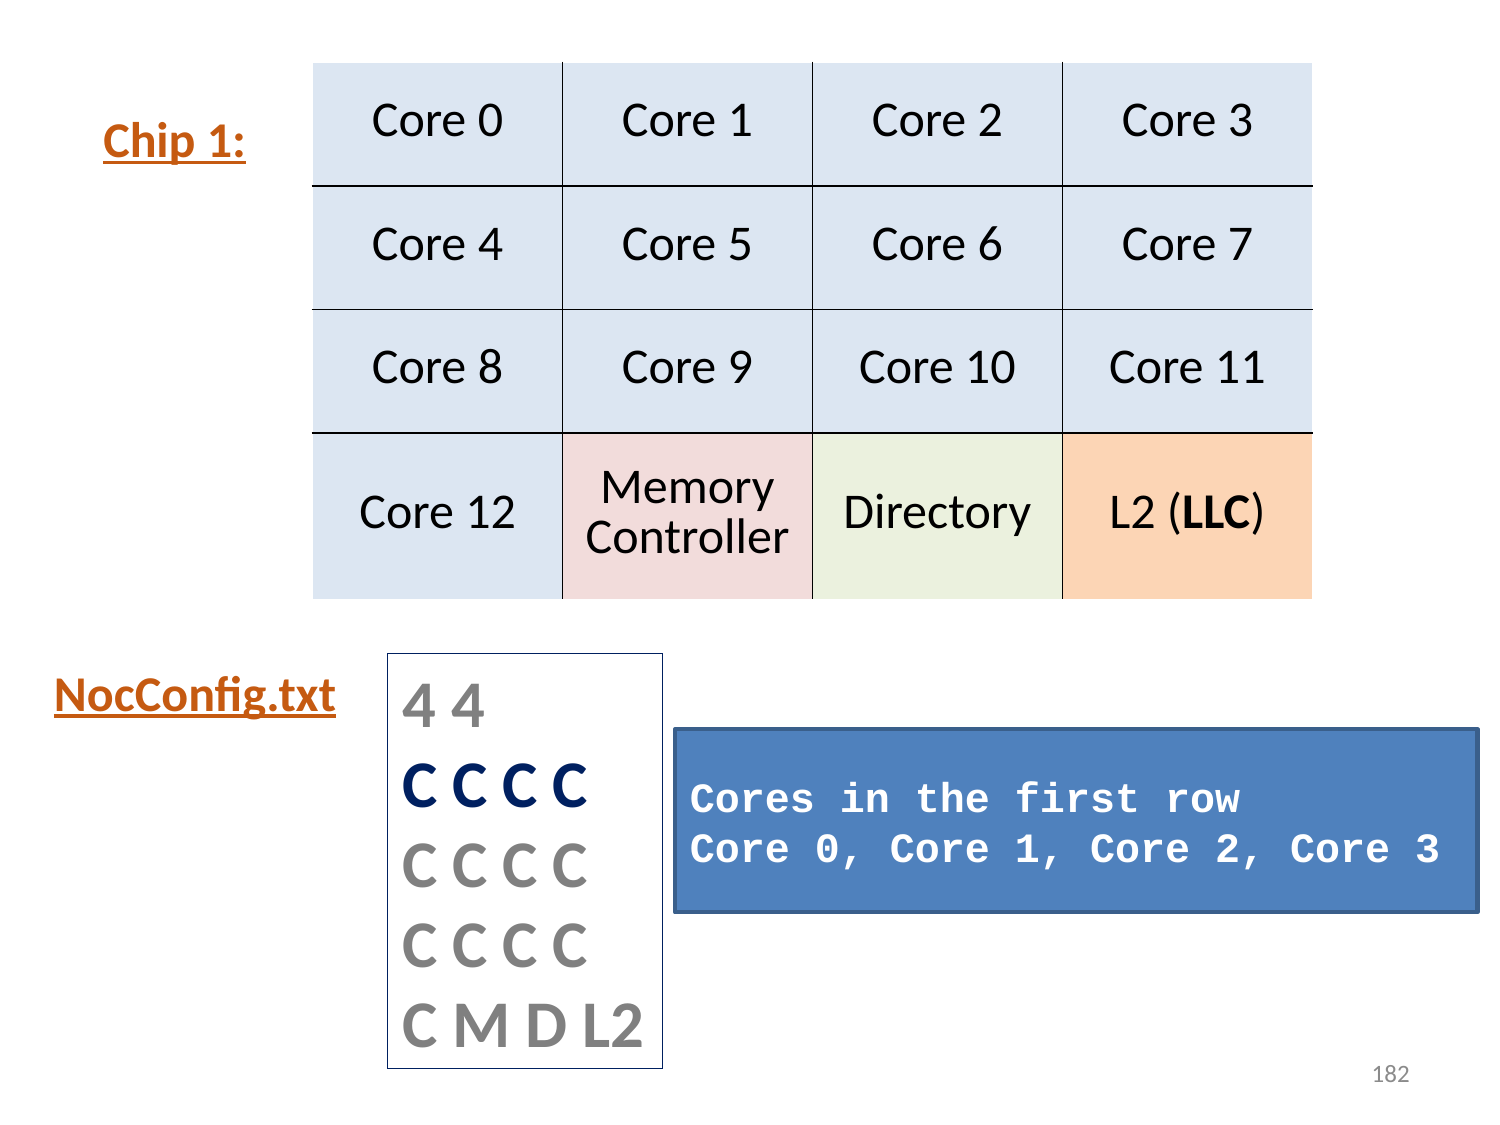

| Core 0 | Core 1 | Core 2 | Core 3 |
| --- | --- | --- | --- |
| Core 4 | Core 5 | Core 6 | Core 7 |
| Core 8 | Core 9 | Core 10 | Core 11 |
| Core 12 | Memory Controller | Directory | L2 (LLC) |
Chip 1:
NocConfig.txt
4 4
C C C C
C C C C
C C C C
C M D L2
Cores in the first row
Core 0, Core 1, Core 2, Core 3
182